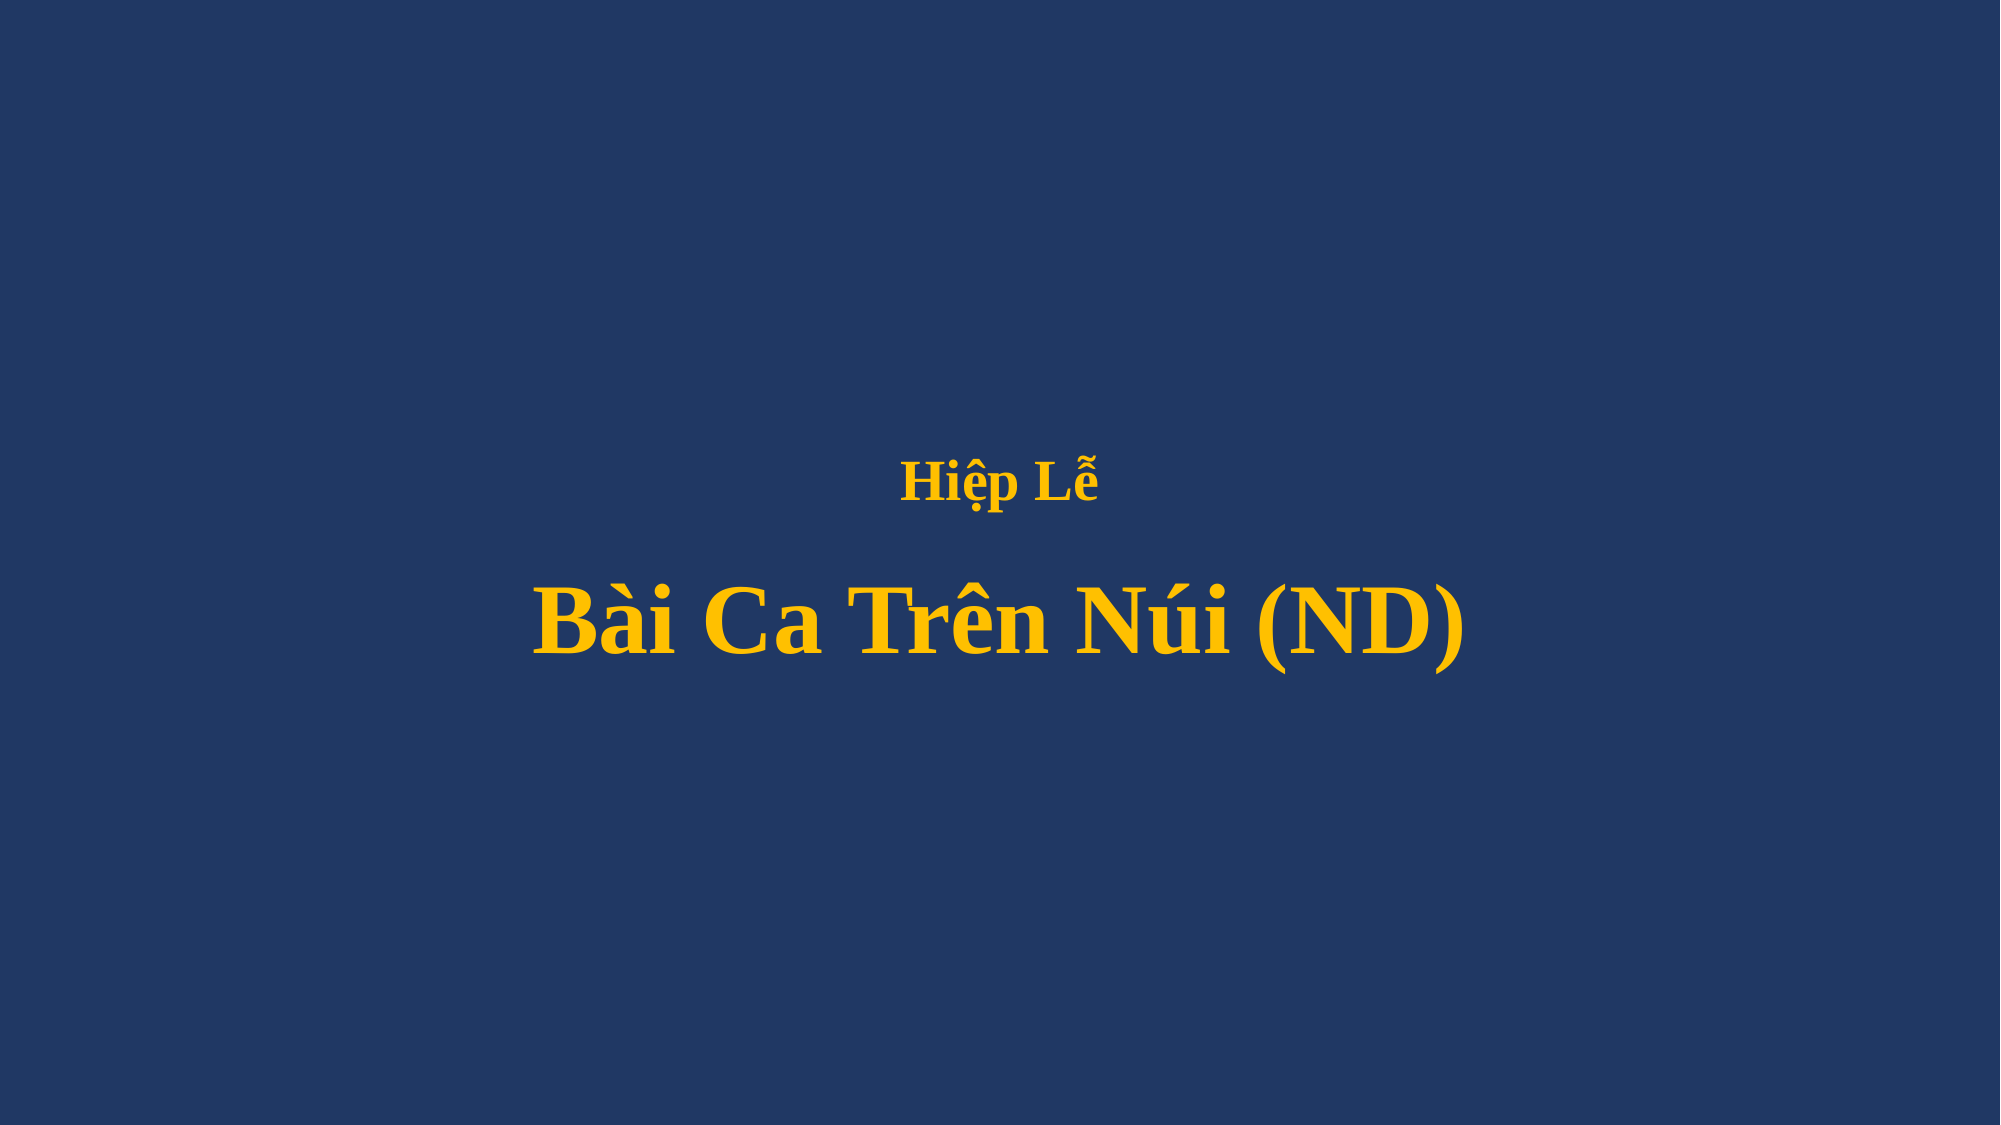

# Hiệp Lễ Bài Ca Trên Núi (ND)